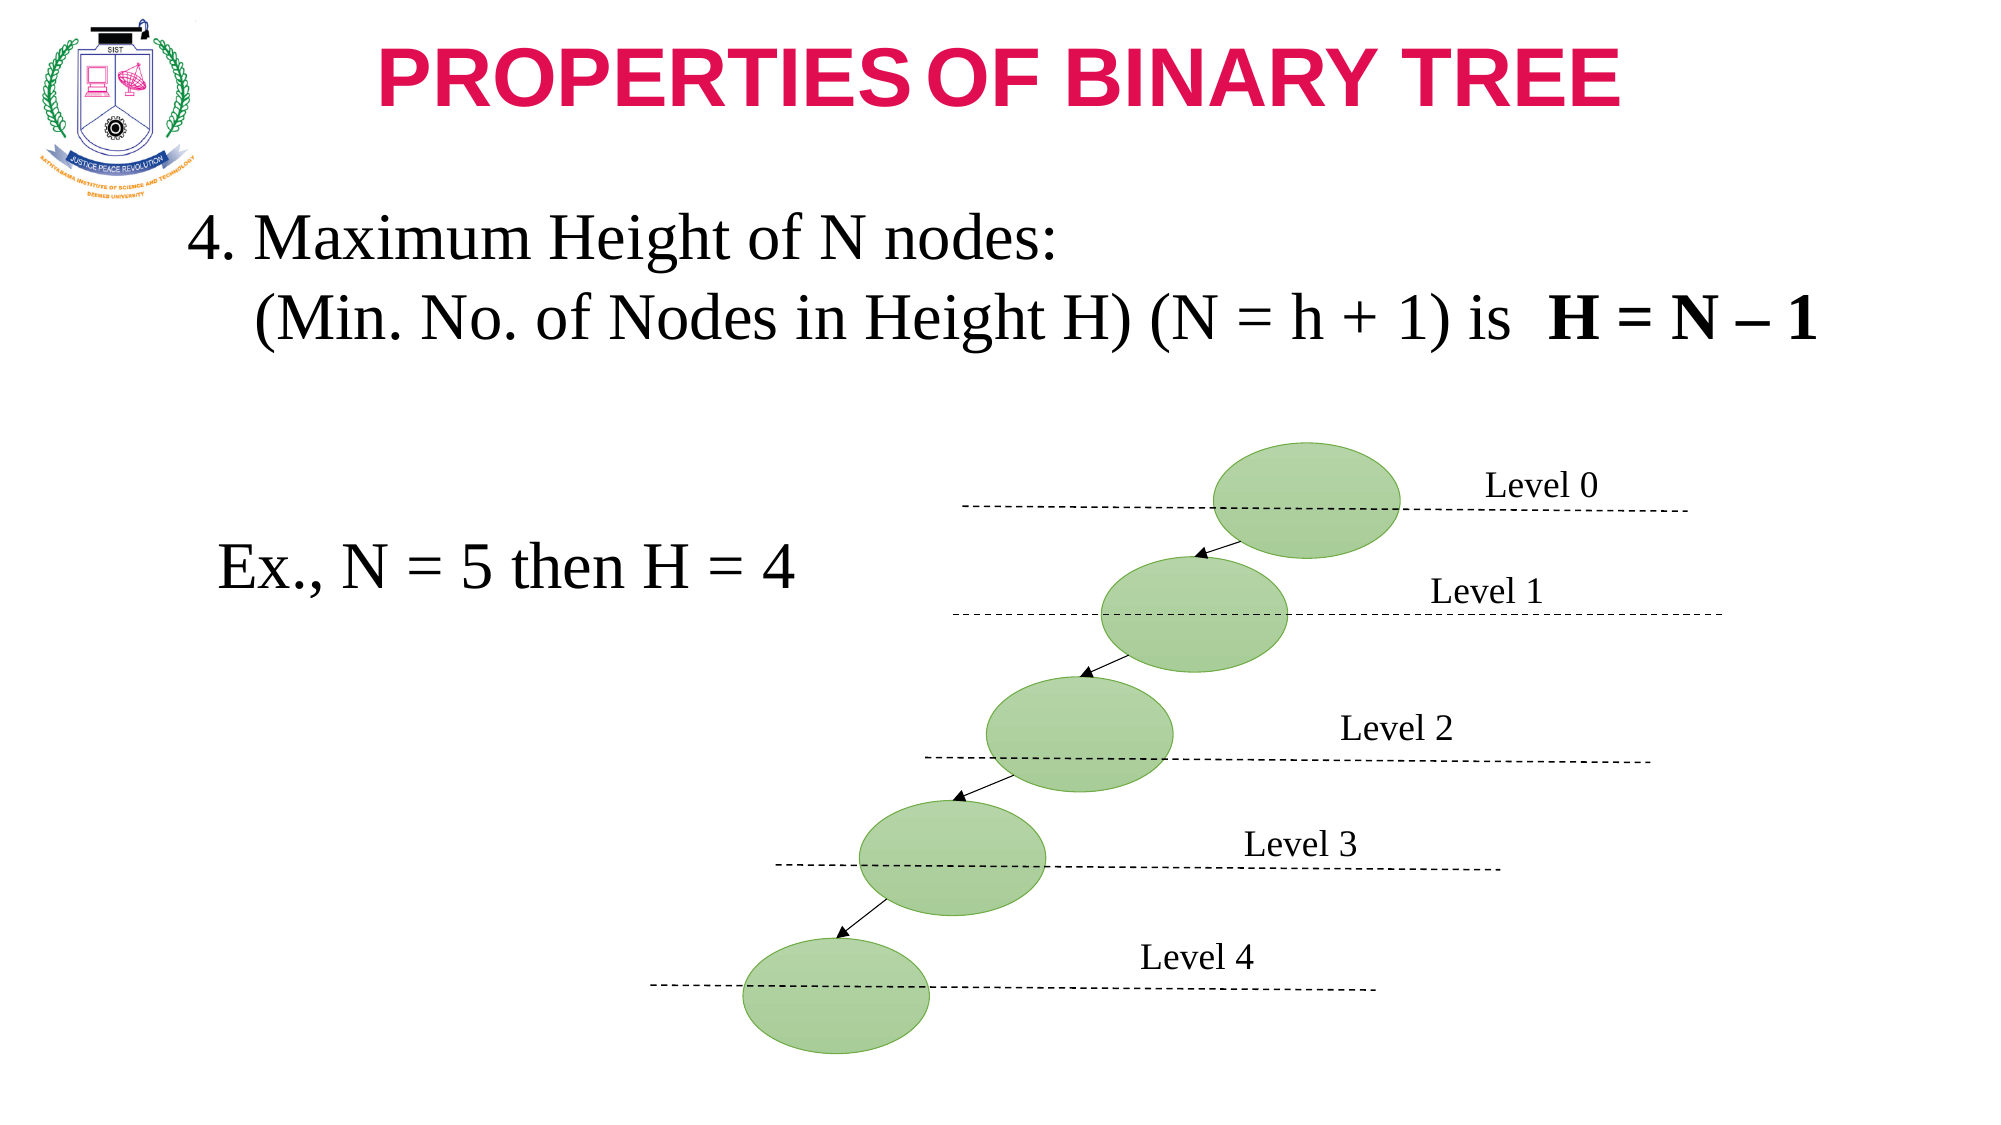

PROPERTIES OF BINARY TREE
4. Maximum Height of N nodes:
    (Min. No. of Nodes in Height H) (N = h + 1) is  H = N – 1

Level 0
Level 1
Level 2
Level 3
Level 4
Ex., N = 5 then H = 4